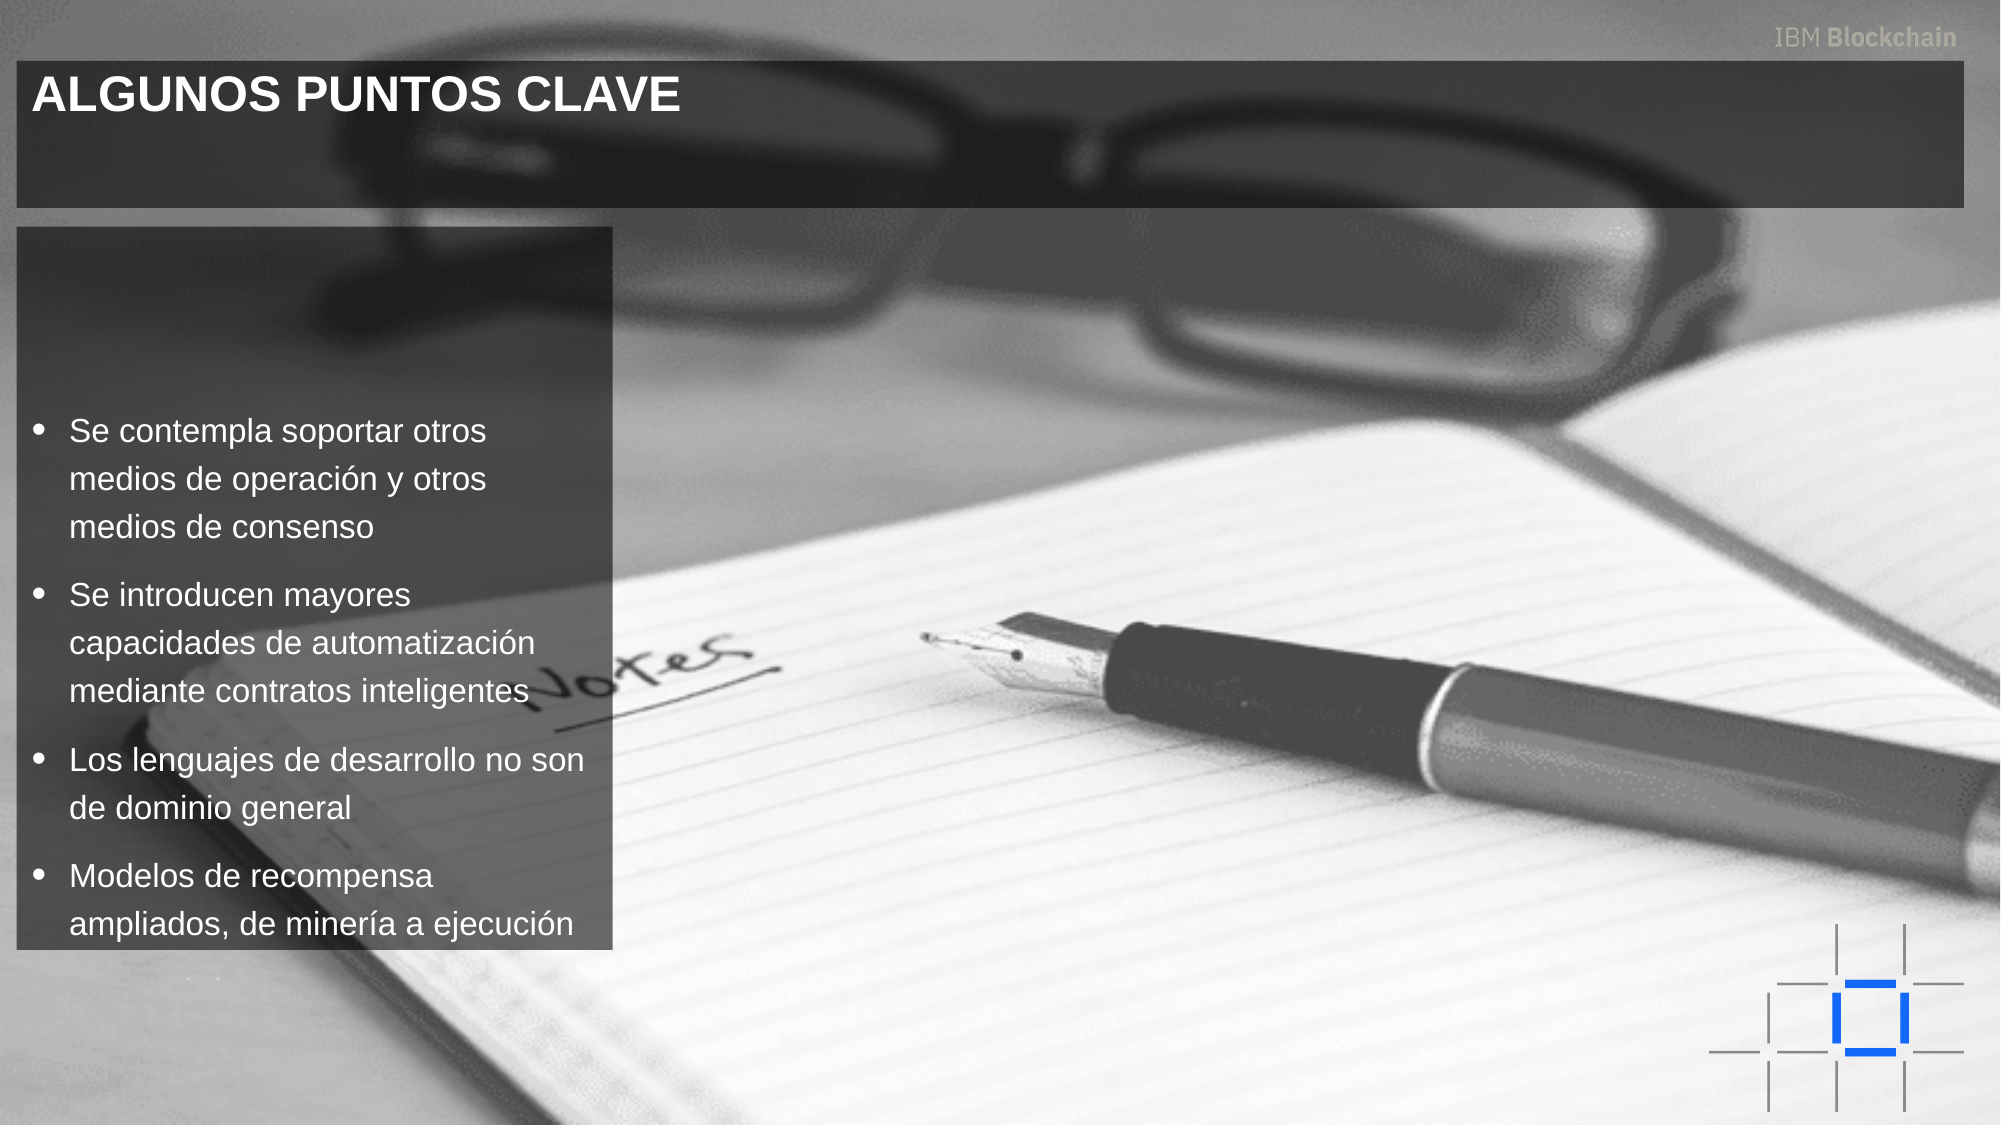

# Algunos puntos clave
Se contempla soportar otros medios de operación y otros medios de consenso
Se introducen mayores capacidades de automatización mediante contratos inteligentes
Los lenguajes de desarrollo no son de dominio general
Modelos de recompensa ampliados, de minería a ejecución